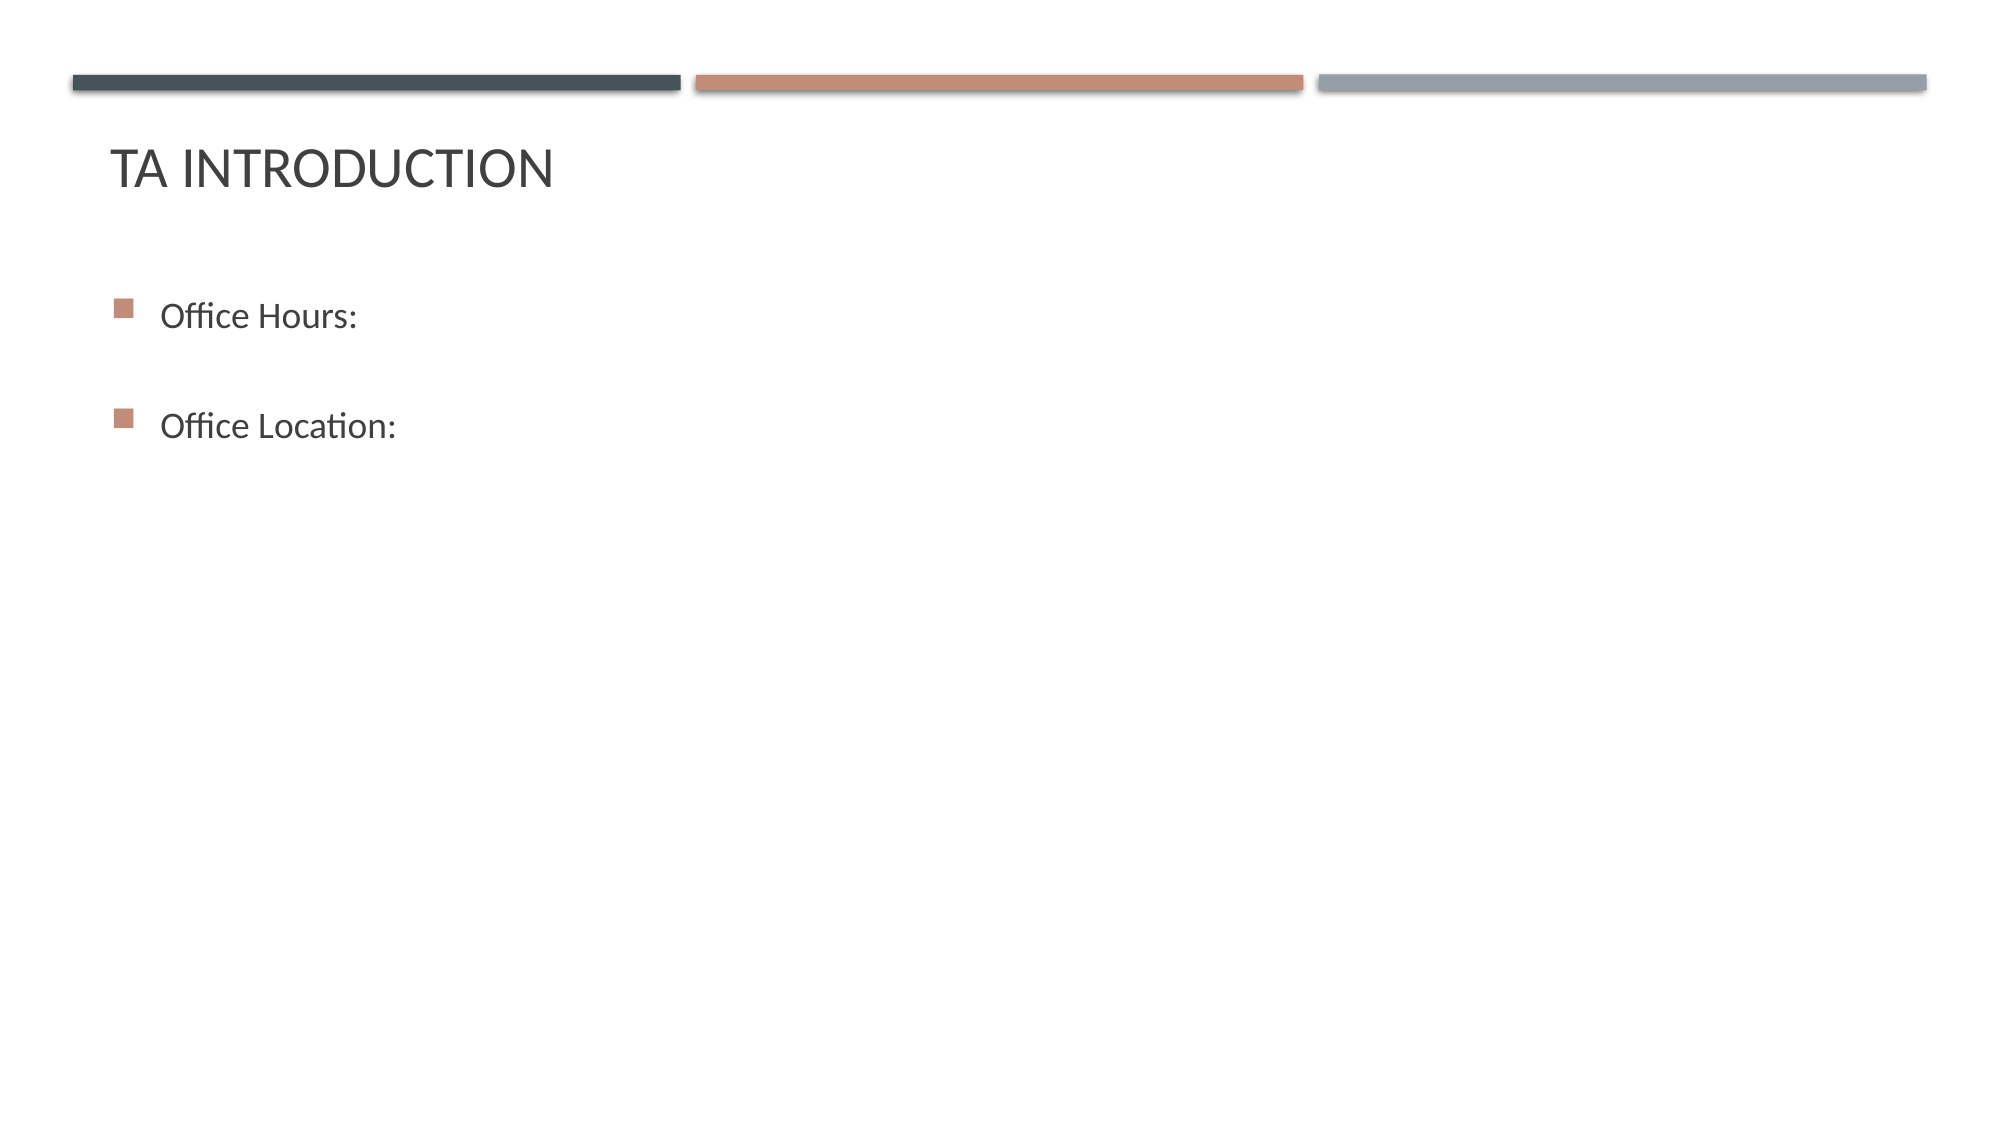

# Ta introduction
Office Hours:
Office Location: